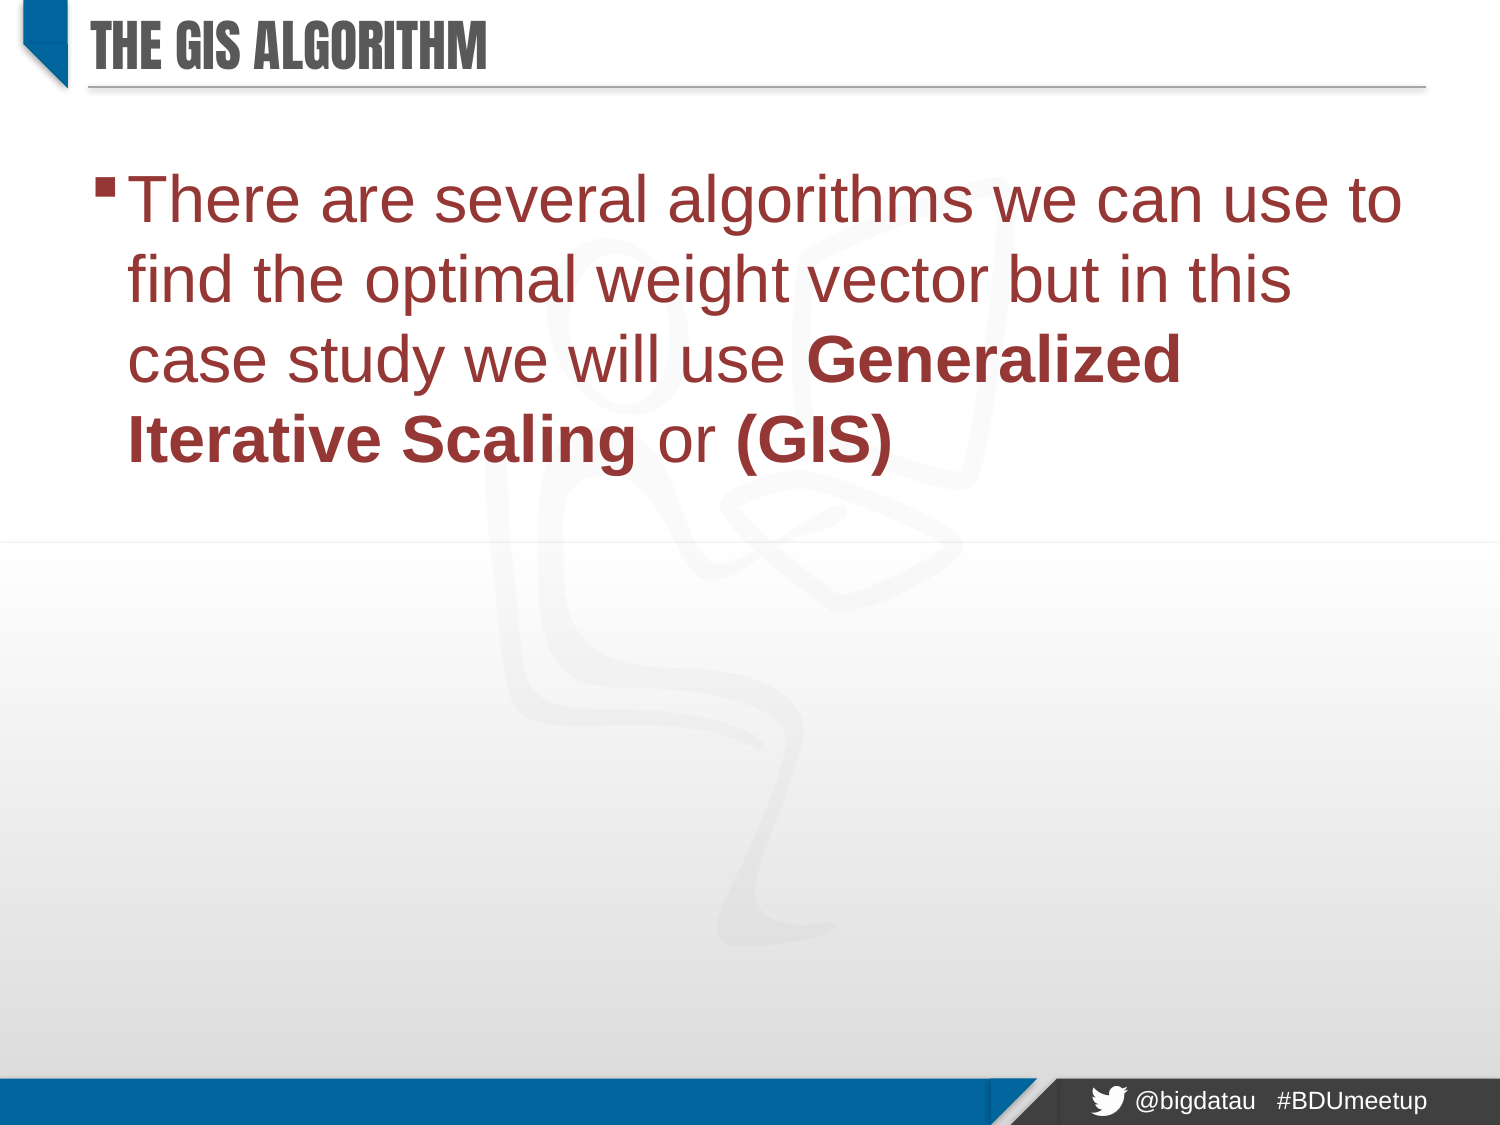

# The GIS Algorithm
There are several algorithms we can use to find the optimal weight vector but in this case study we will use Generalized Iterative Scaling or (GIS)